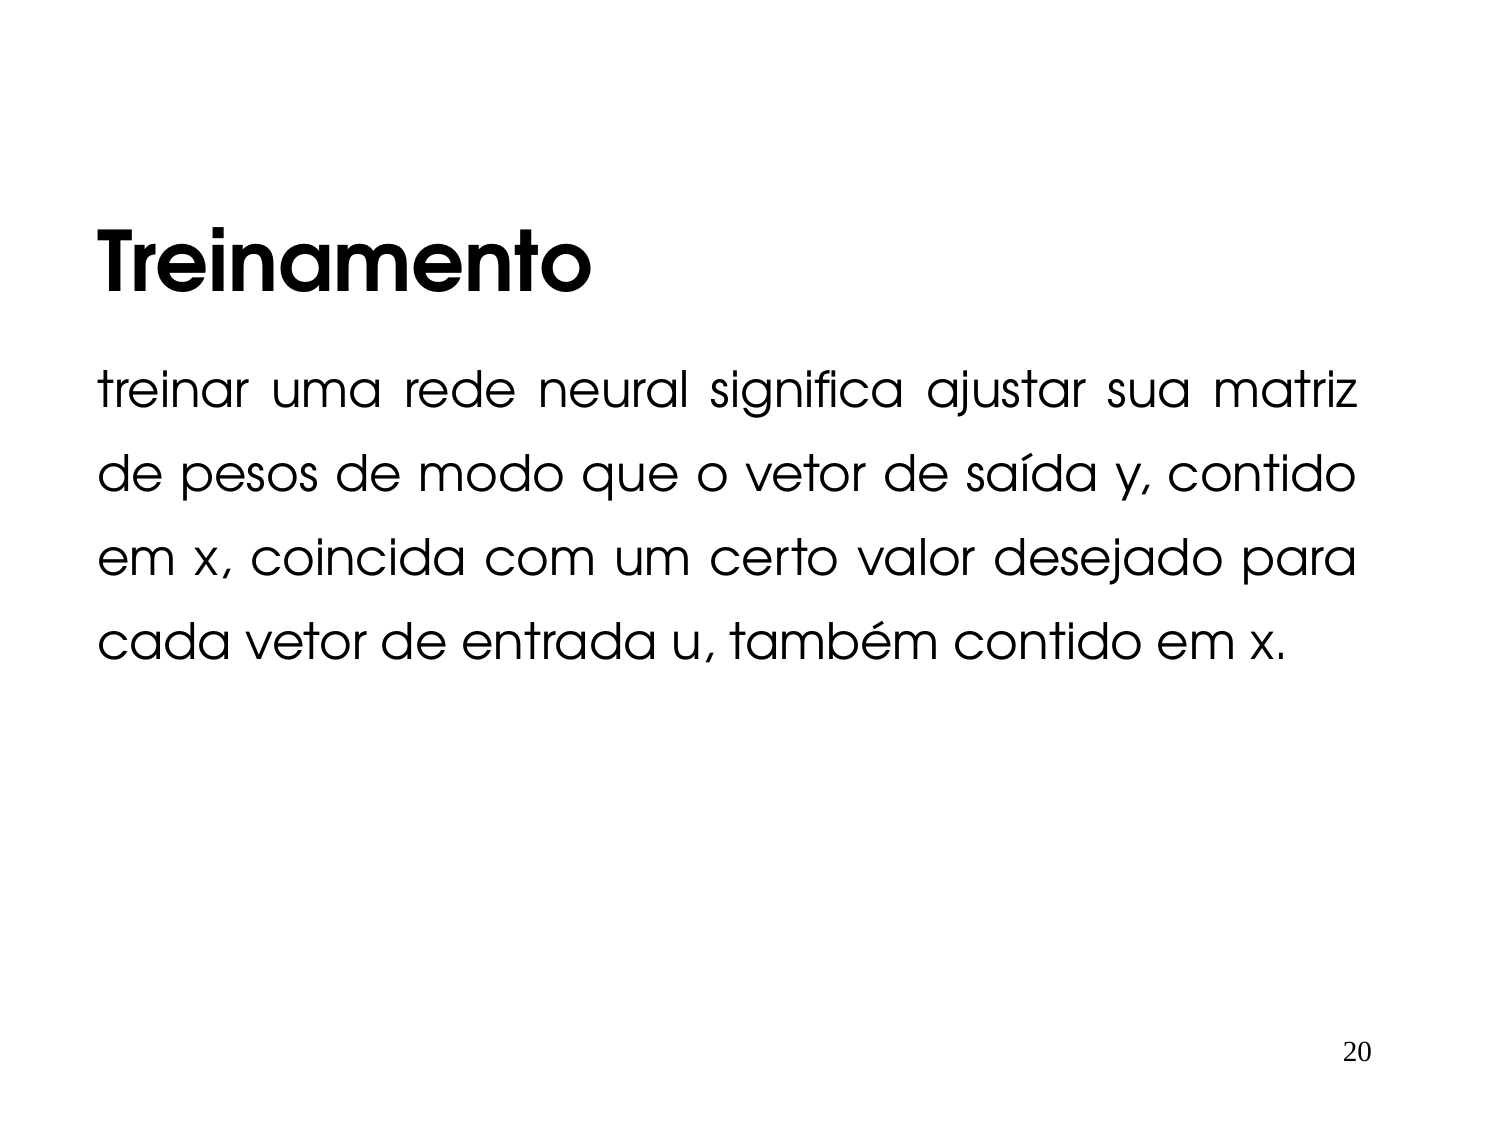

Treinamento
treinar uma rede neural significa ajustar sua matriz de pesos de modo que o vetor de saída y, contido em x, coincida com um certo valor desejado para cada vetor de entrada u, também contido em x.
20